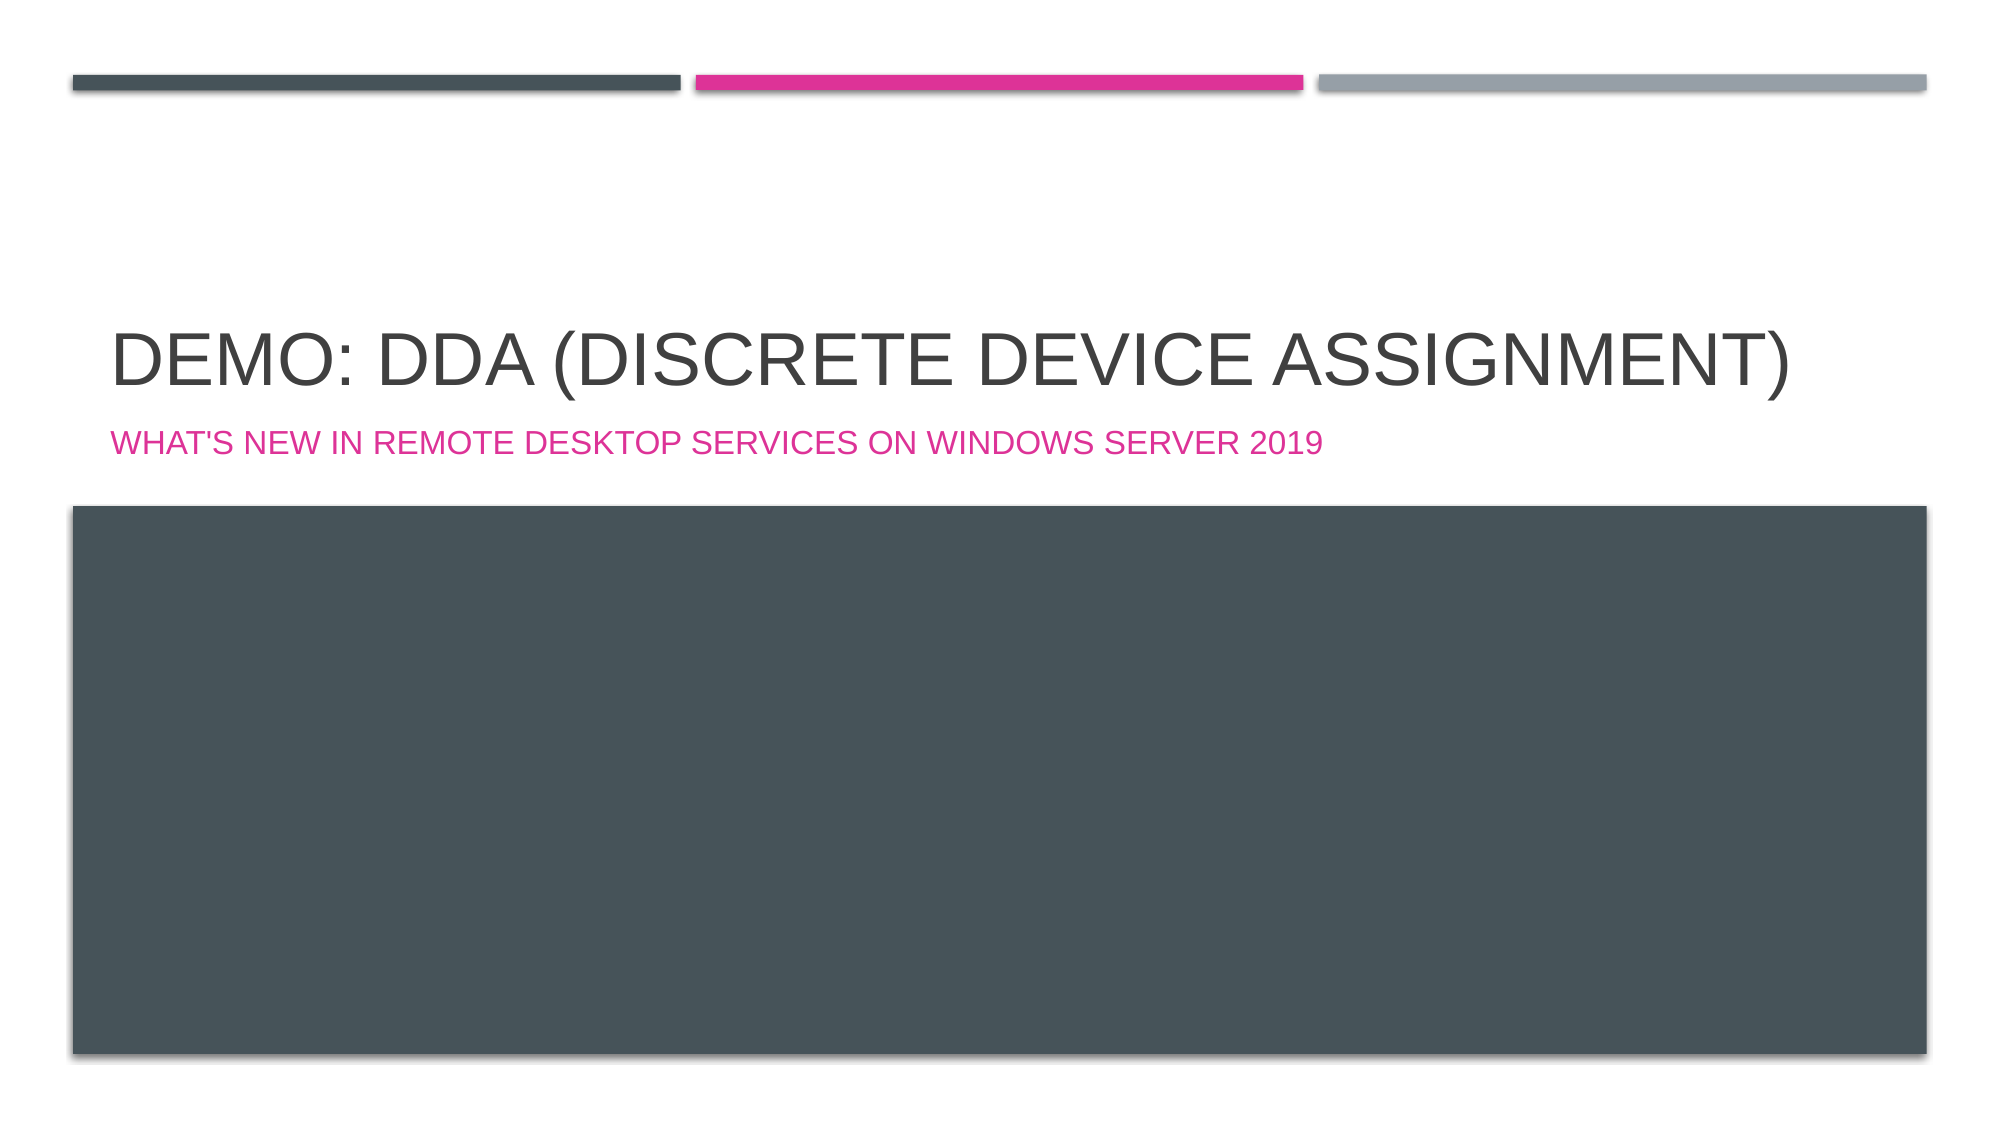

# DEMO: DDA (Discrete Device Assignment)
What's new in Remote Desktop Services on Windows Server 2019